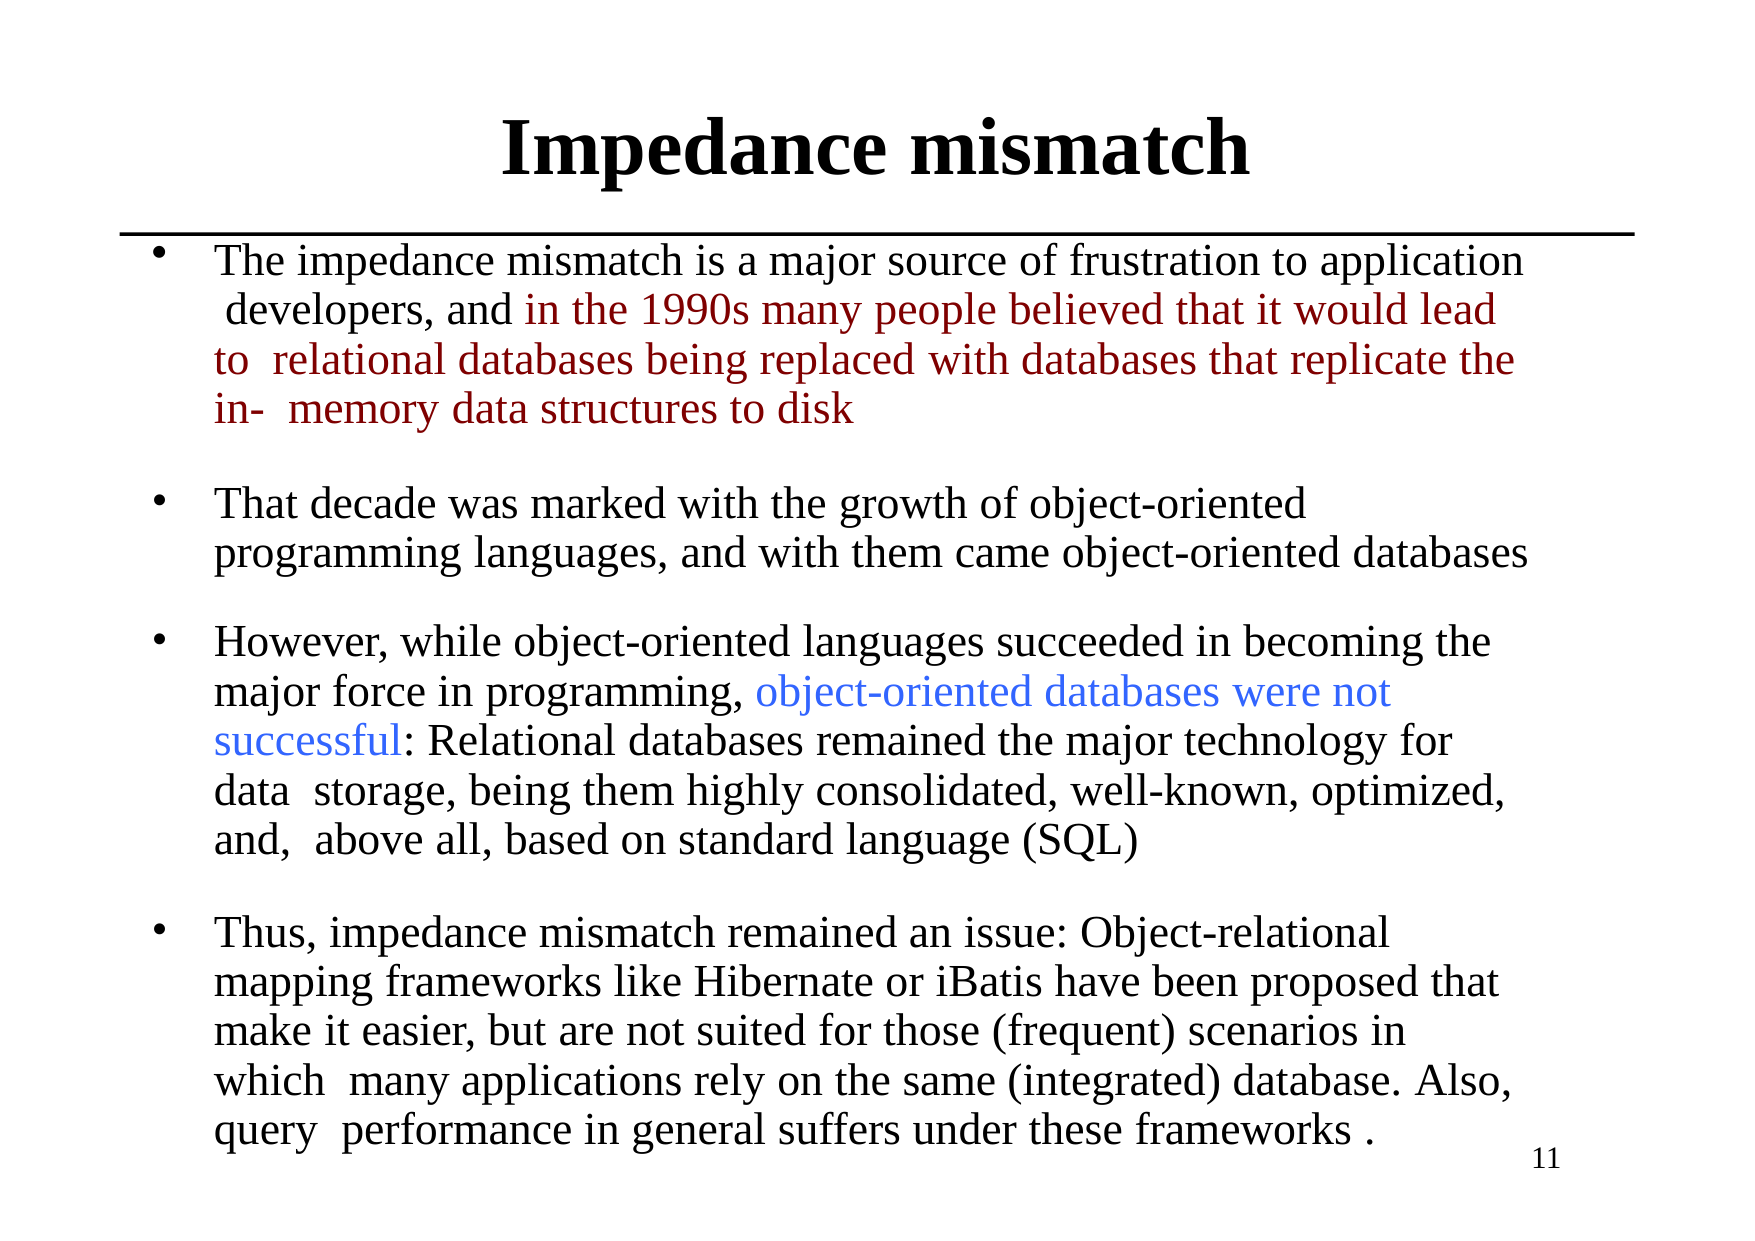

# Impedance mismatch
The impedance mismatch is a major source of frustration to application  developers, and in the 1990s many people believed that it would lead to  relational databases being replaced with databases that replicate the in-  memory data structures to disk

That decade was marked with the growth of object-oriented  programming languages, and with them came object-oriented databases
However, while object-oriented languages succeeded in becoming the  major force in programming, object-oriented databases were not  successful: Relational databases remained the major technology for data  storage, being them highly consolidated, well-known, optimized, and,  above all, based on standard language (SQL)

Thus, impedance mismatch remained an issue: Object-relational  mapping frameworks like Hibernate or iBatis have been proposed that  make it easier, but are not suited for those (frequent) scenarios in which  many applications rely on the same (integrated) database. Also, query  performance in general suffers under these frameworks .

11